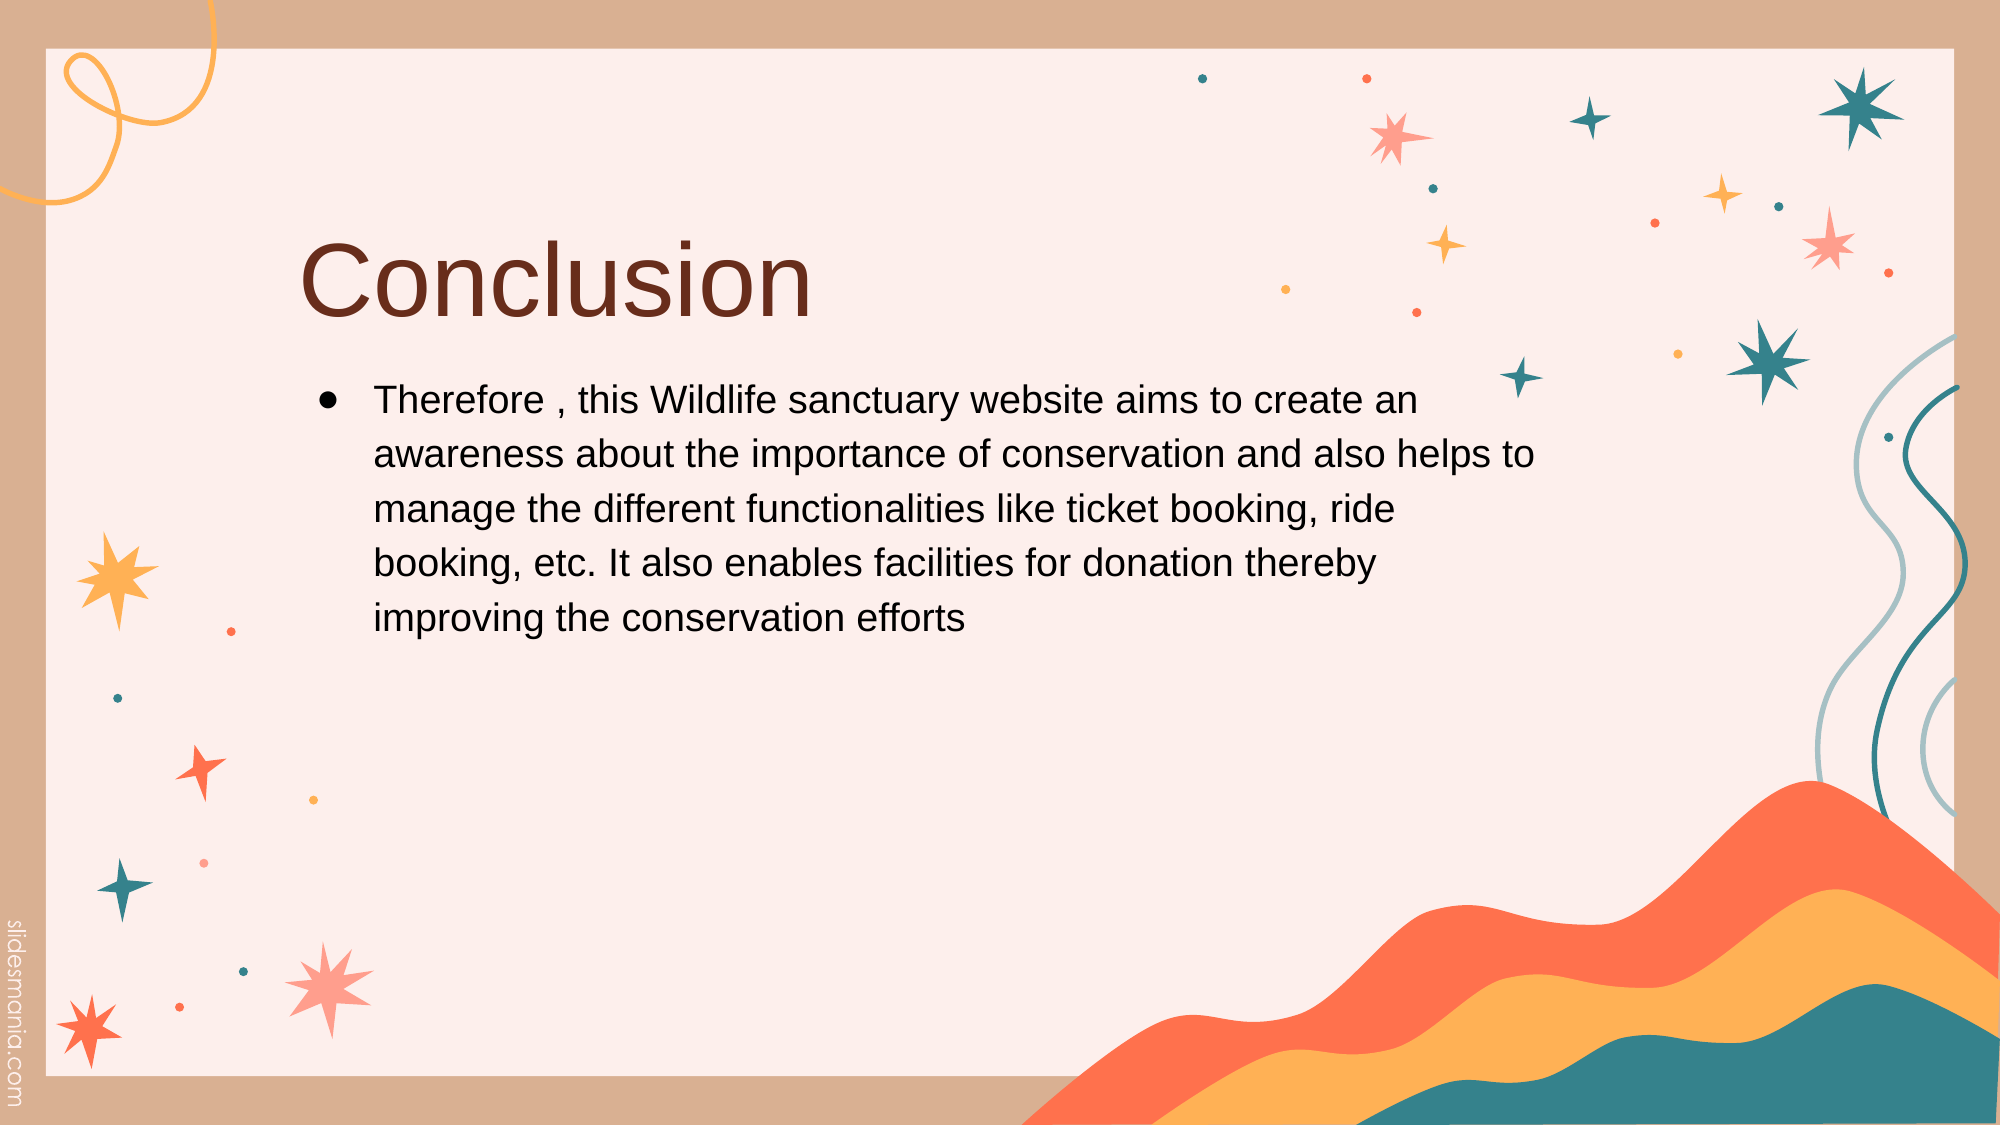

# Conclusion
Therefore , this Wildlife sanctuary website aims to create an awareness about the importance of conservation and also helps to manage the different functionalities like ticket booking, ride booking, etc. It also enables facilities for donation thereby improving the conservation efforts